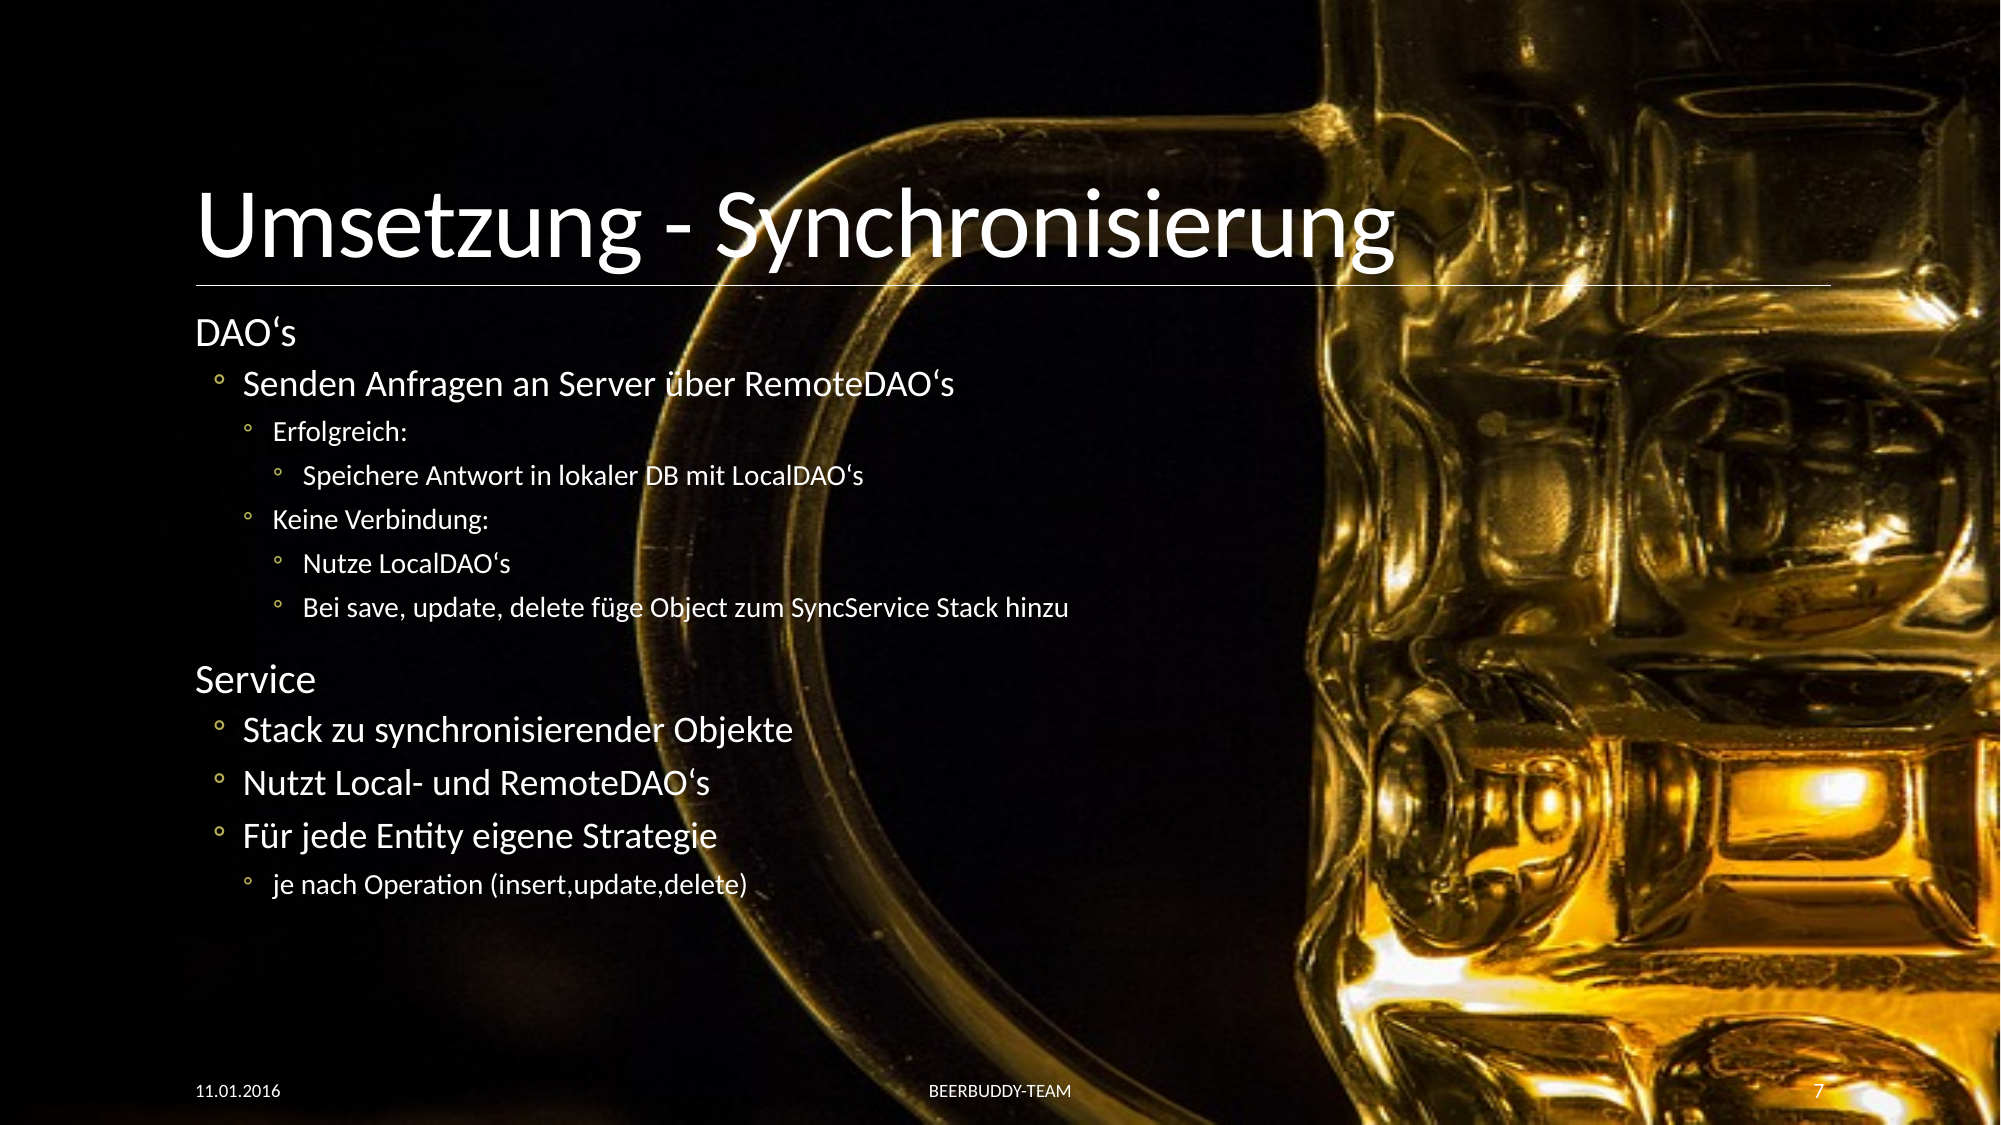

# Umsetzung - Synchronisierung
DAO‘s
Senden Anfragen an Server über RemoteDAO‘s
Erfolgreich:
Speichere Antwort in lokaler DB mit LocalDAO‘s
Keine Verbindung:
Nutze LocalDAO‘s
Bei save, update, delete füge Object zum SyncService Stack hinzu
Service
Stack zu synchronisierender Objekte
Nutzt Local- und RemoteDAO‘s
Für jede Entity eigene Strategie
je nach Operation (insert,update,delete)
11.01.2016
BeerBuddy-Team
7